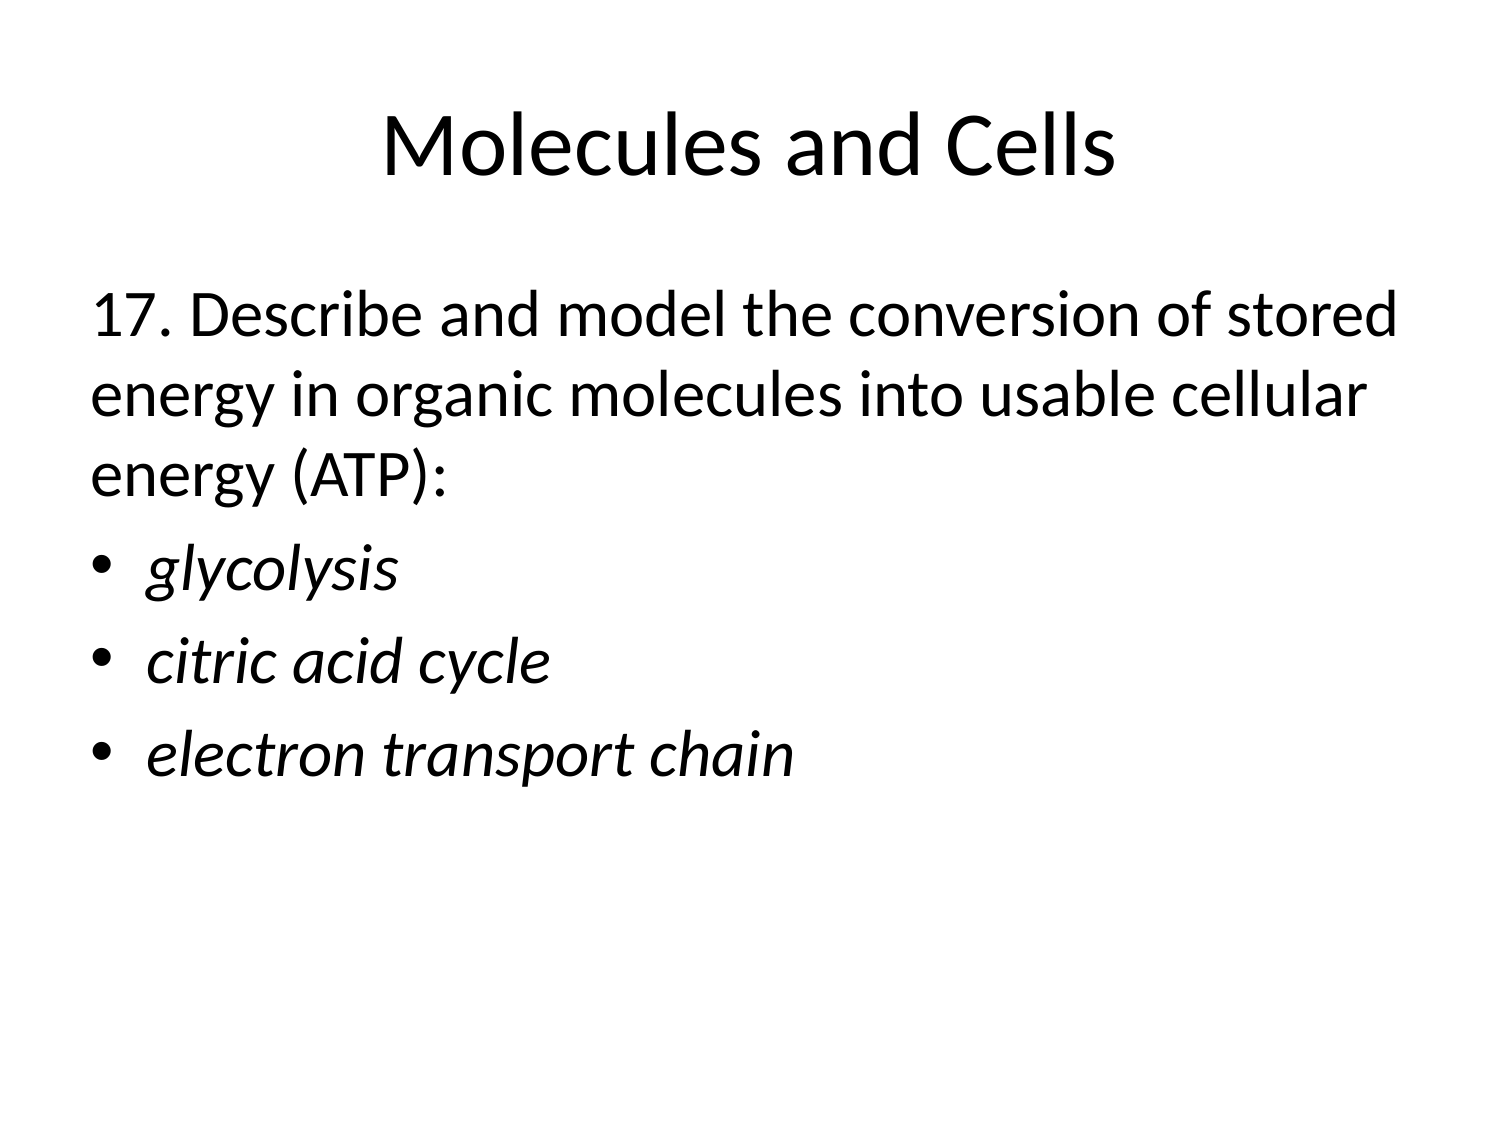

# Molecules and Cells
17. Describe and model the conversion of stored energy in organic molecules into usable cellular energy (ATP):
glycolysis
citric acid cycle
electron transport chain